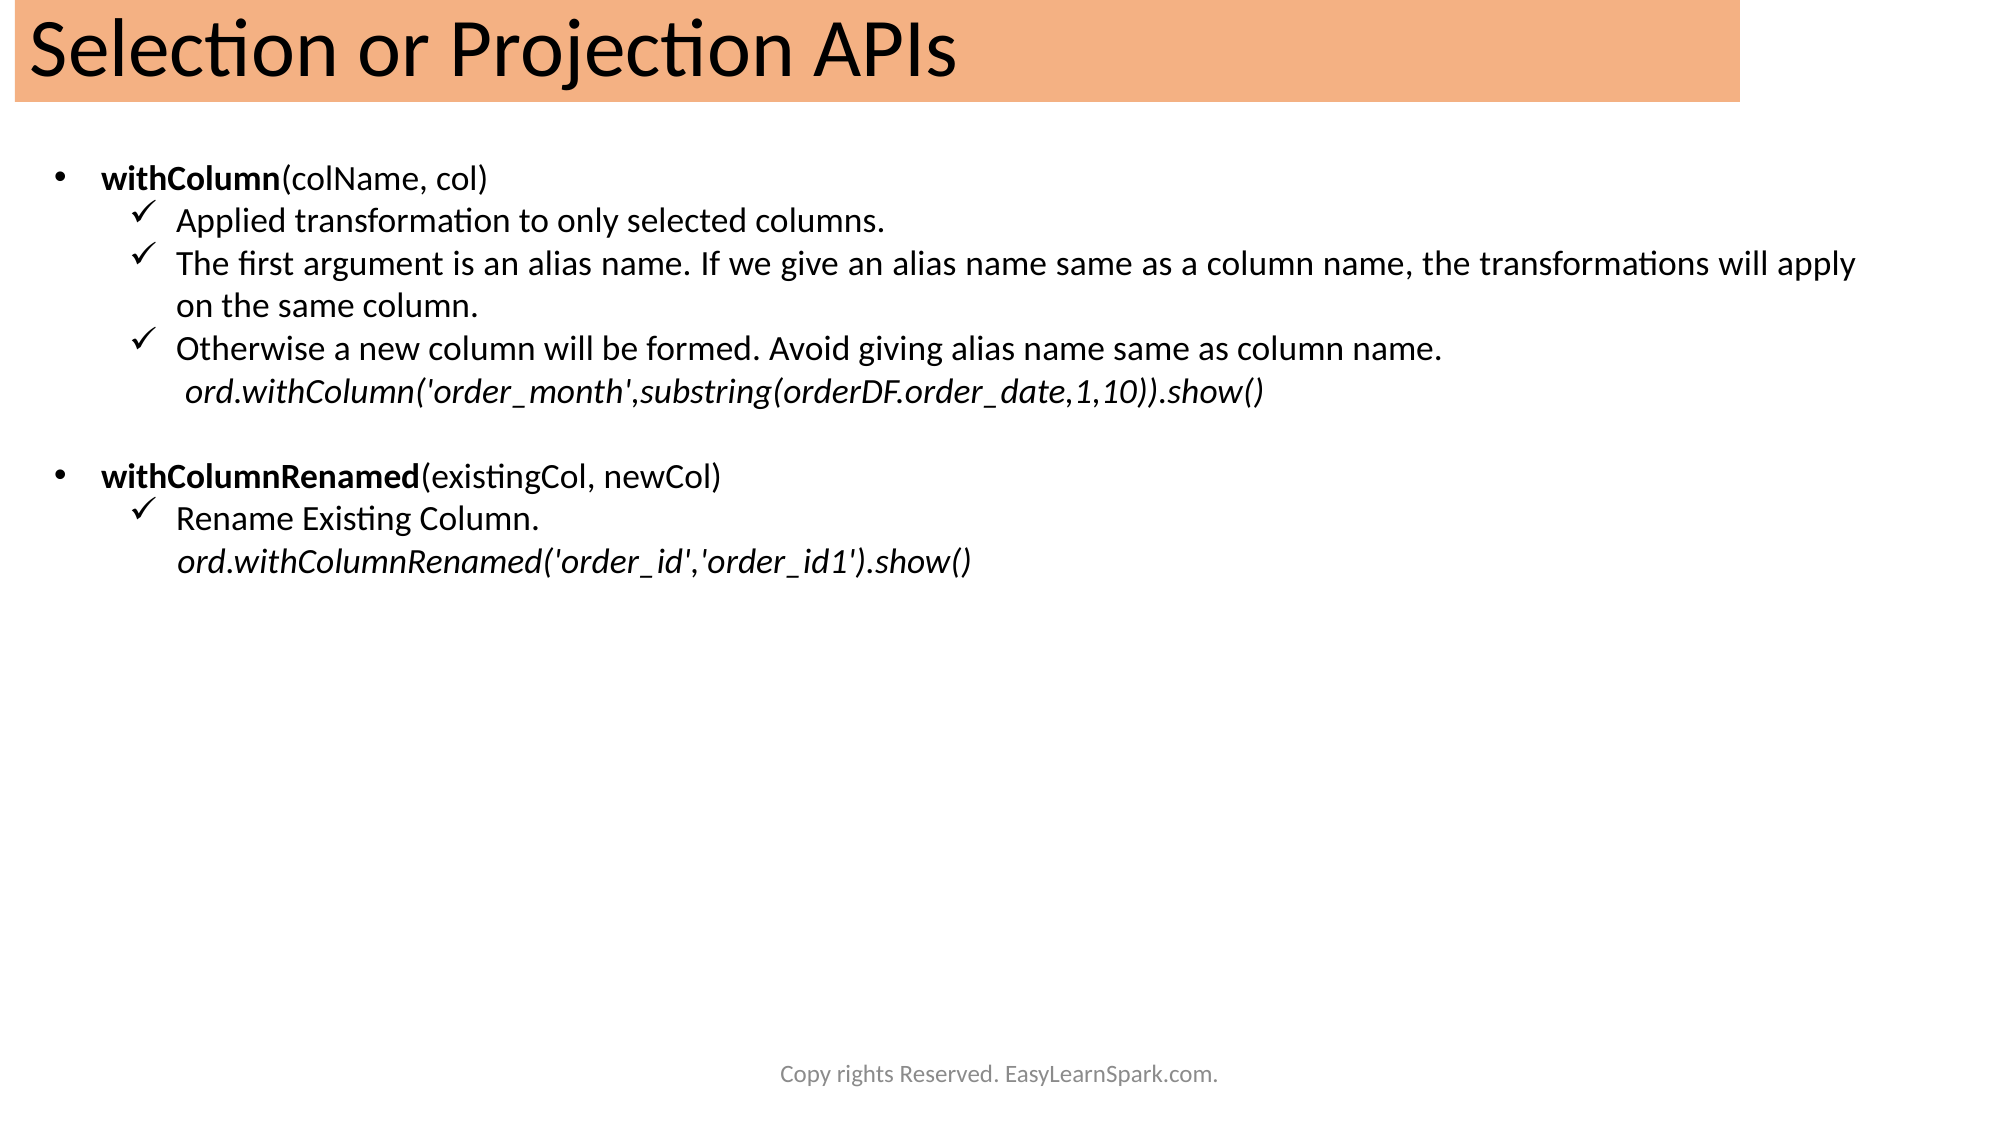

Selection or Projection APIs

withColumn(colName, col)
Applied transformation to only selected columns.
The first argument is an alias name. If we give an alias name same as a column name, the transformations will apply on the same column.
Otherwise a new column will be formed. Avoid giving alias name same as column name.
       ord.withColumn('order_month',substring(orderDF.order_date,1,10)).show()

withColumnRenamed(existingCol, newCol)
Rename Existing Column.
      ord.withColumnRenamed('order_id','order_id1').show()

Copy rights Reserved. EasyLearnSpark.com.